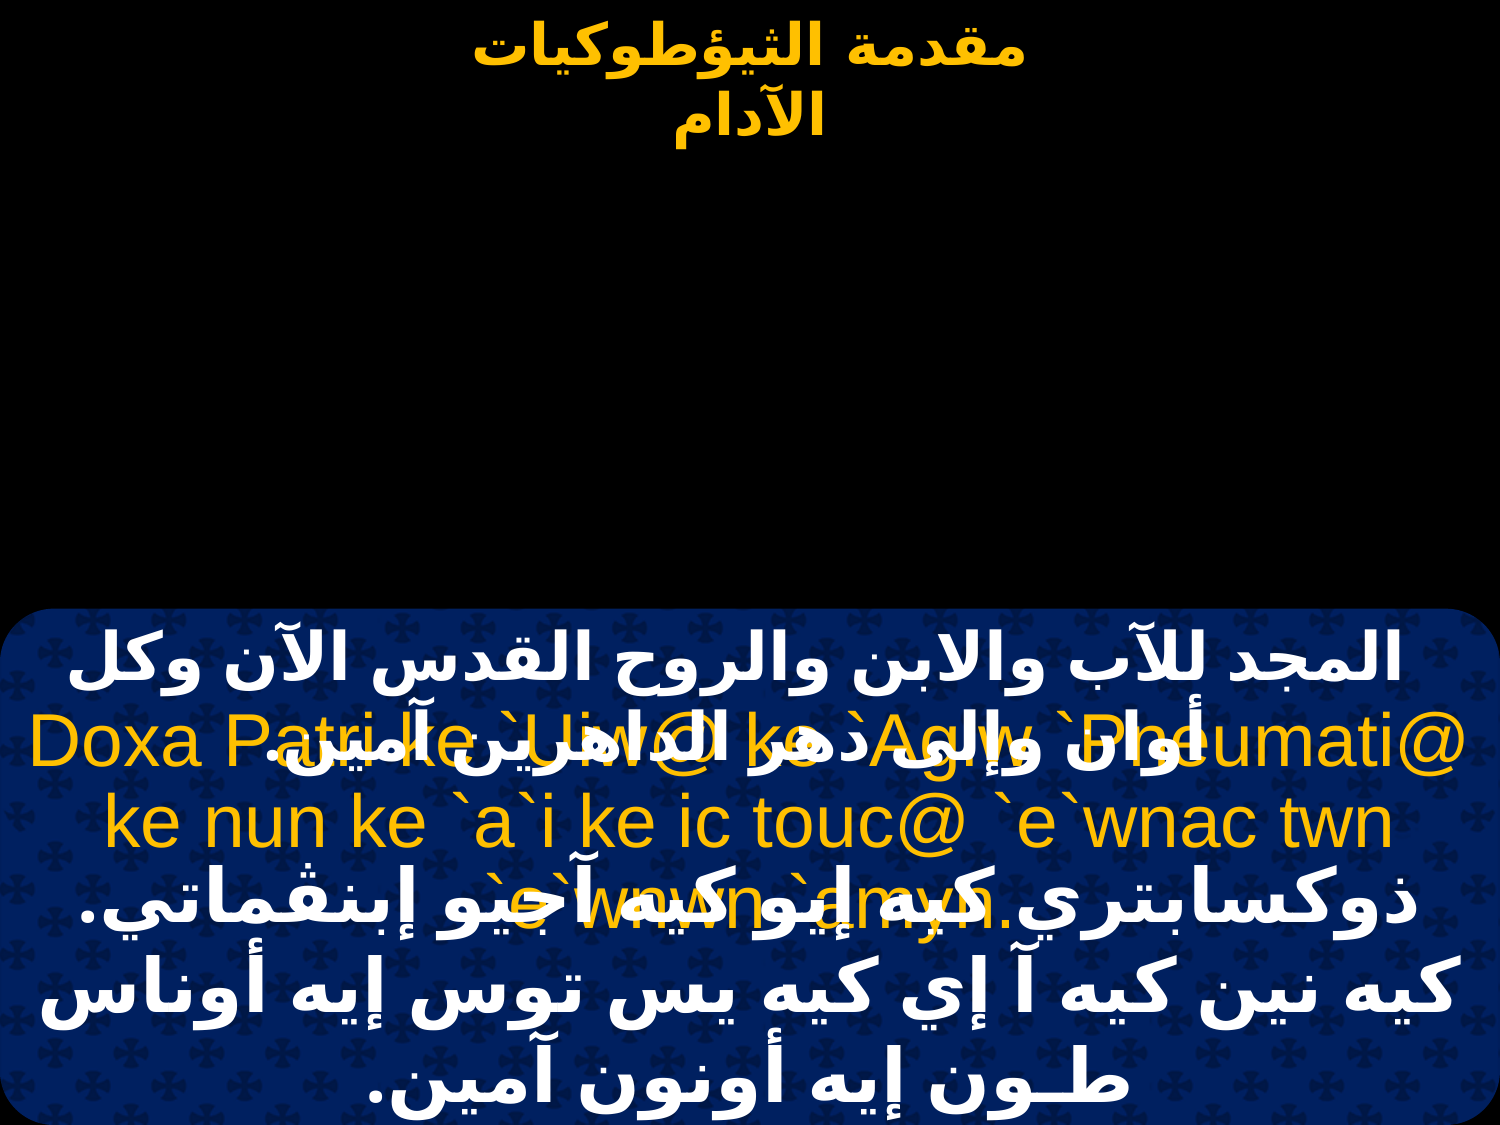

المجد للآب والابن والروح القدس الآن وكل أوان وإلى دهر الداهرين آمين.
Doxa Patri ke `Uiw@ ke `Agiw `Pneumati@ ke nun ke `a`i ke ic touc@ `e`wnac twn `e`wnwn `amyn.
ذوكسابتري كيه إيو كيه آجيو إبنڤماتي. كيه نين كيه آ إي كيه يس توس إيه أوناس طـون إيه أونون آمين.